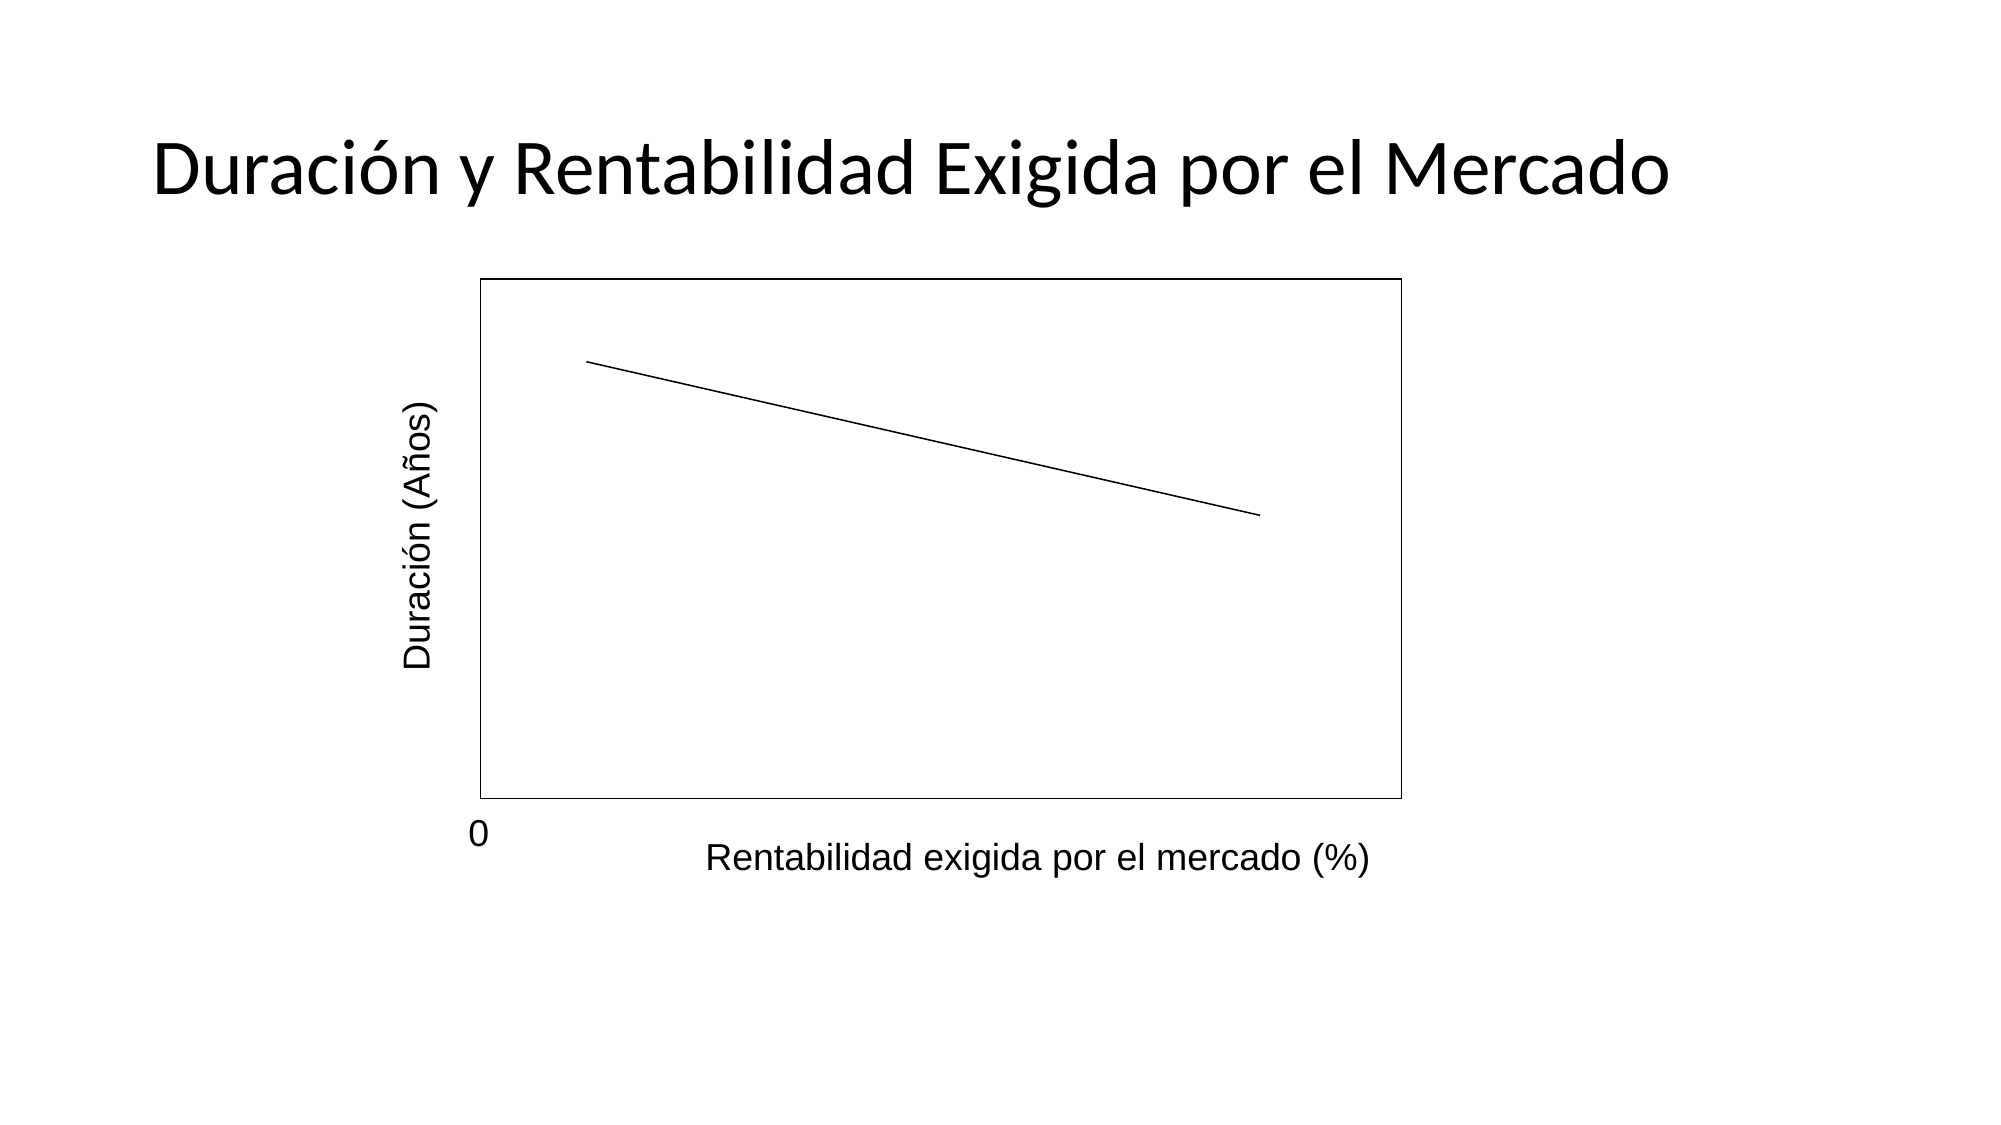

# Duración y Rentabilidad Exigida por el Mercado

Duración (Años)
0
Rentabilidad exigida por el mercado (%)